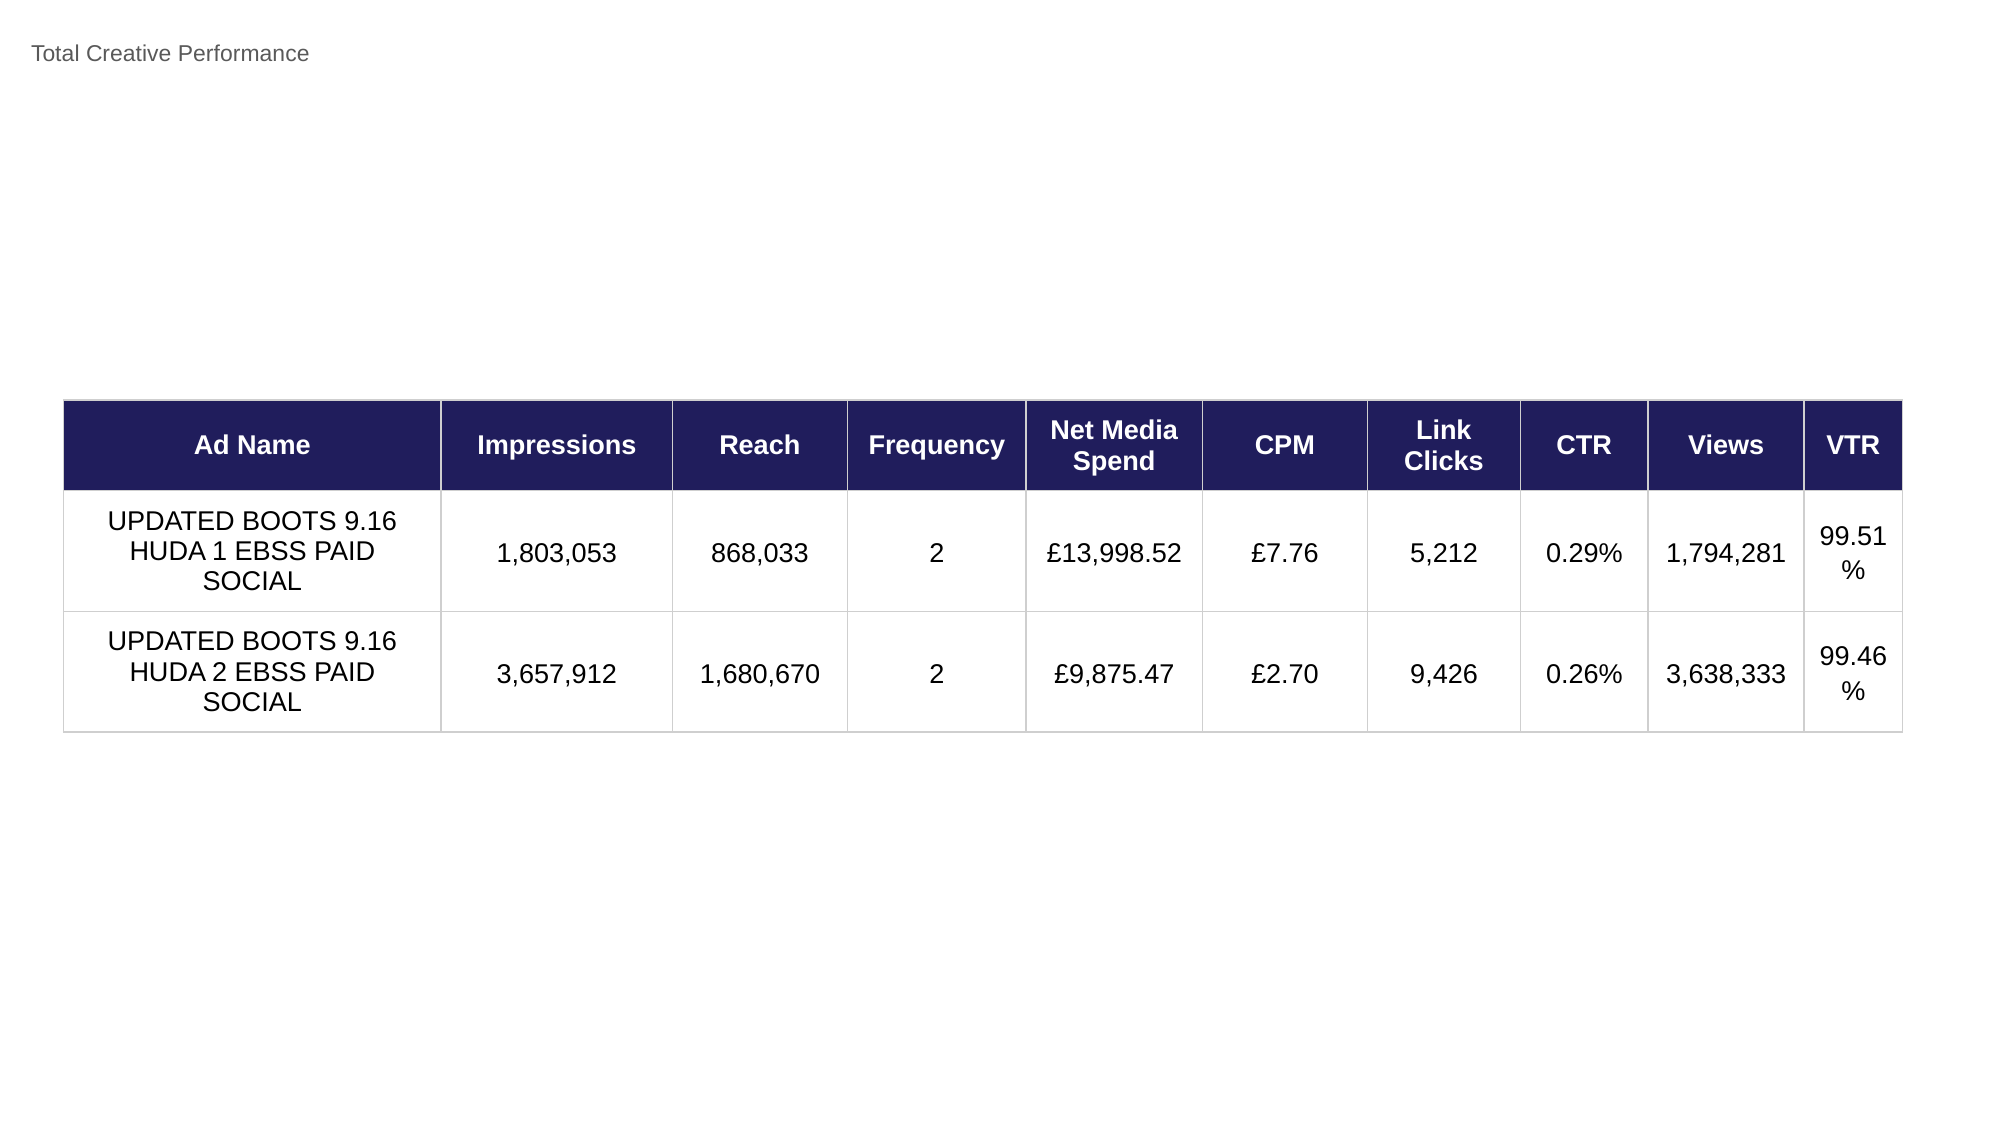

Total Creative Performance

| Ad Name | Impressions | Reach | Frequency | Net Media Spend | CPM | Link Clicks | CTR | Views | VTR |
| --- | --- | --- | --- | --- | --- | --- | --- | --- | --- |
| UPDATED BOOTS 9.16 HUDA 1 EBSS PAID SOCIAL | 1,803,053 | 868,033 | 2 | £13,998.52 | £7.76 | 5,212 | 0.29% | 1,794,281 | 99.51% |
| UPDATED BOOTS 9.16 HUDA 2 EBSS PAID SOCIAL | 3,657,912 | 1,680,670 | 2 | £9,875.47 | £2.70 | 9,426 | 0.26% | 3,638,333 | 99.46% |